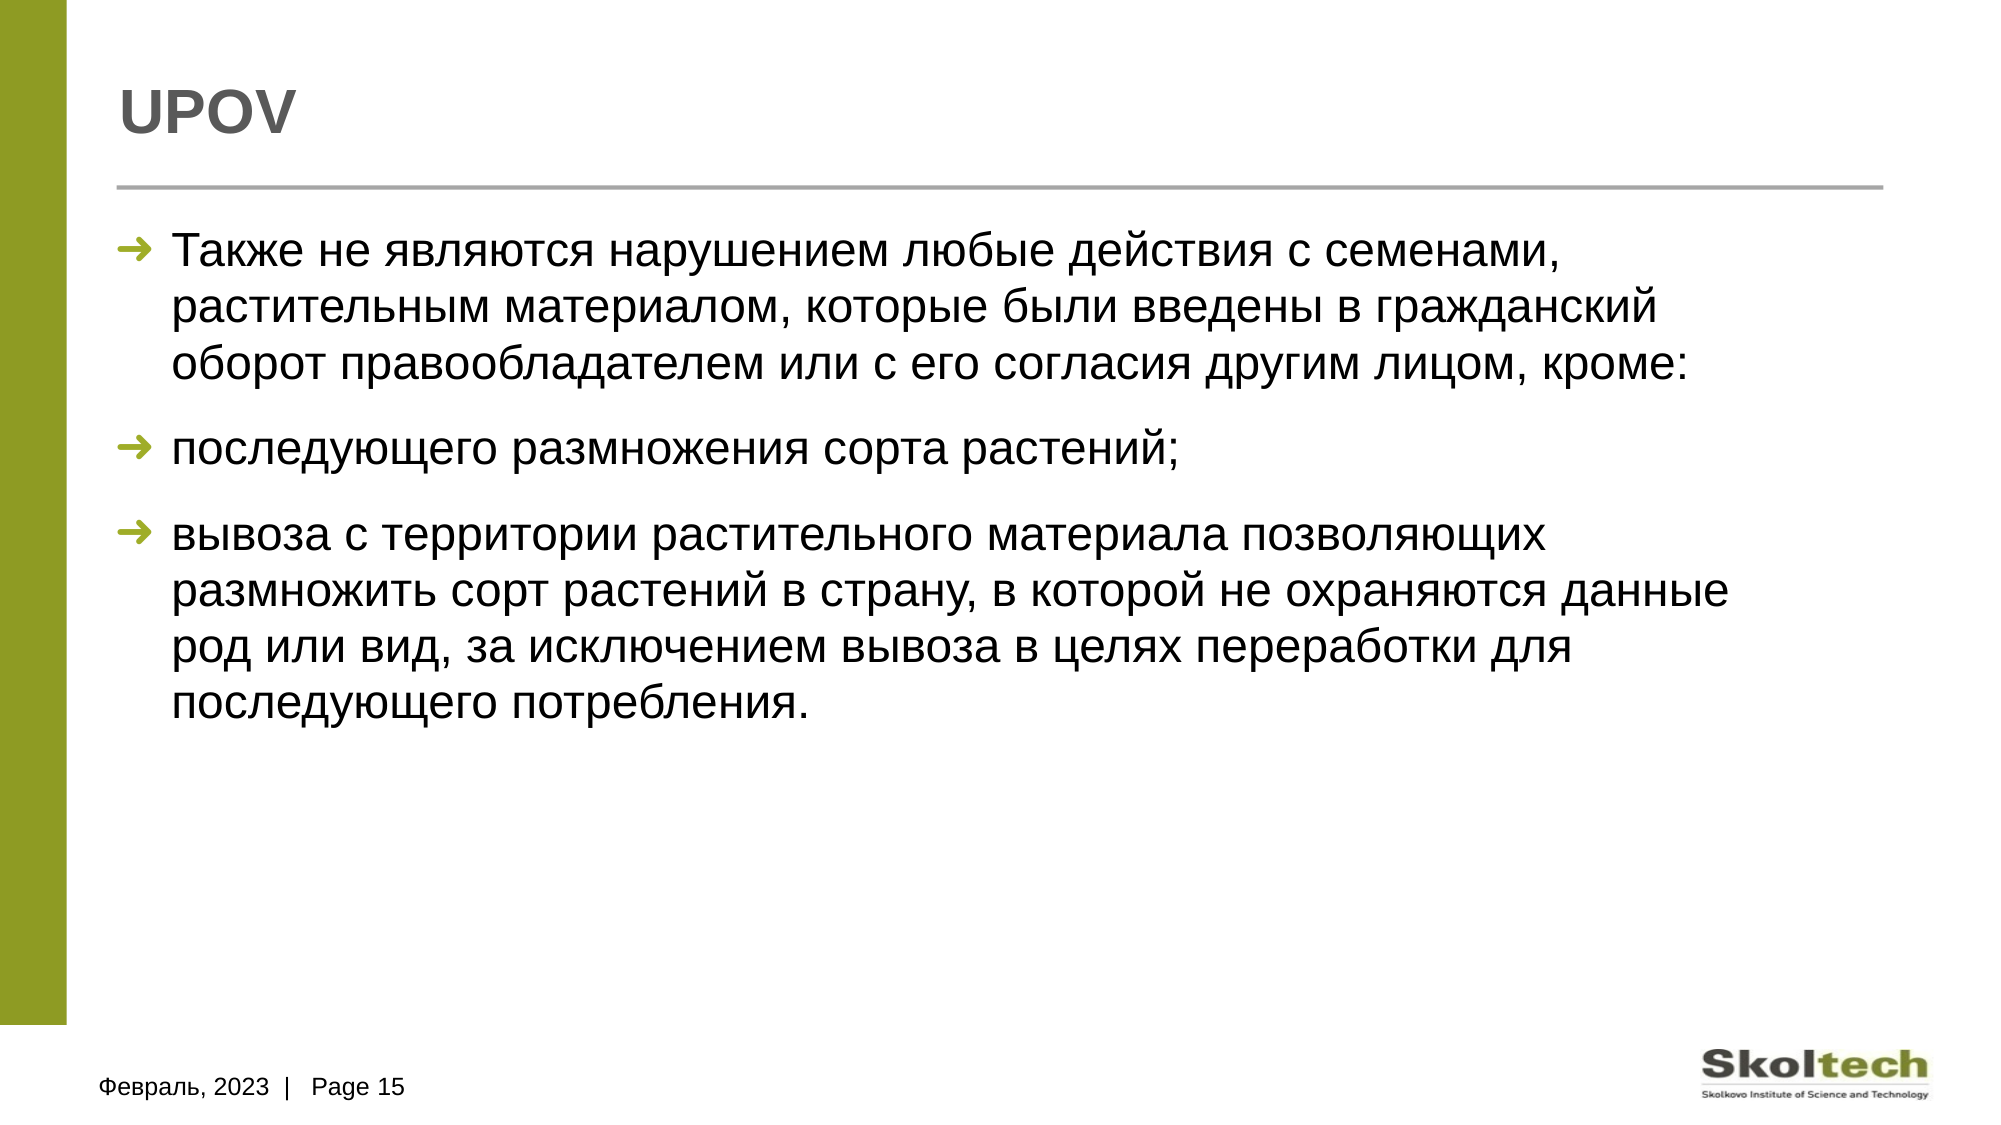

# UPOV
Также не являются нарушением любые действия с семенами, растительным материалом, которые были введены в гражданский оборот правообладателем или с его согласия другим лицом, кроме:
последующего размножения сорта растений;
вывоза с территории растительного материала позволяющих размножить сорт растений в страну, в которой не охраняются данные род или вид, за исключением вывоза в целях переработки для последующего потребления.

Февраль, 2023  |   Page 15